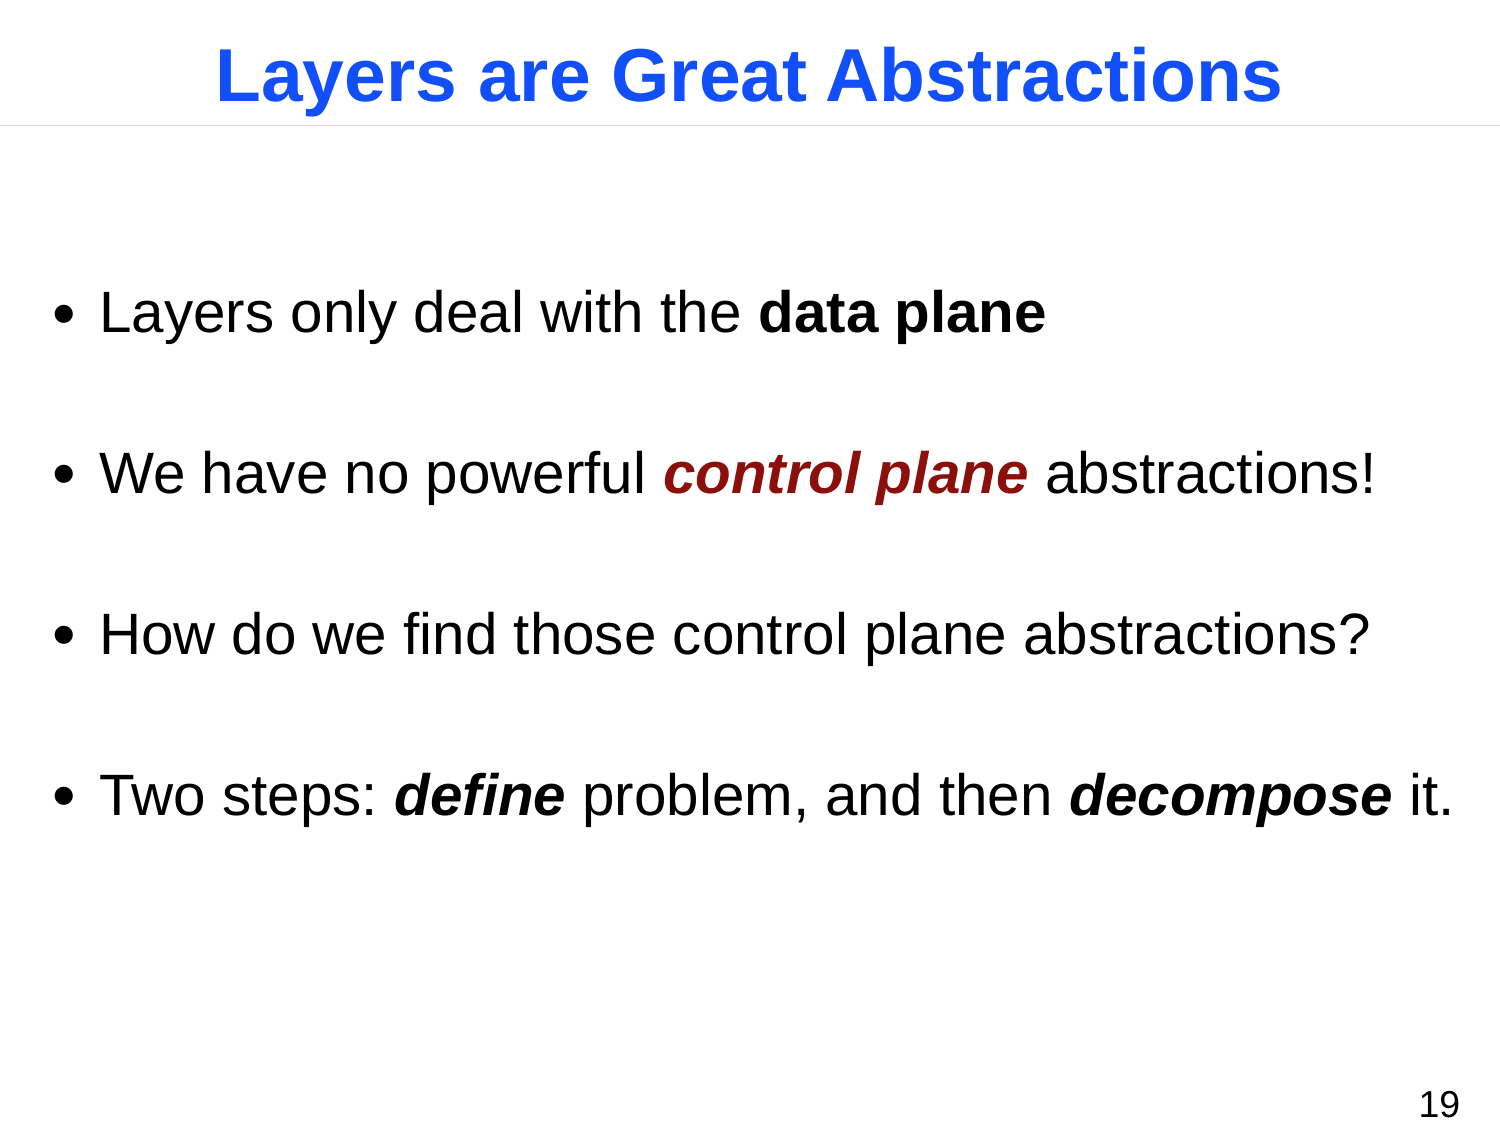

# Layers are Great Abstractions

Layers only deal with the data plane

We have no powerful control plane abstractions!

How do we find those control plane abstractions?

Two steps: define problem, and then decompose it.